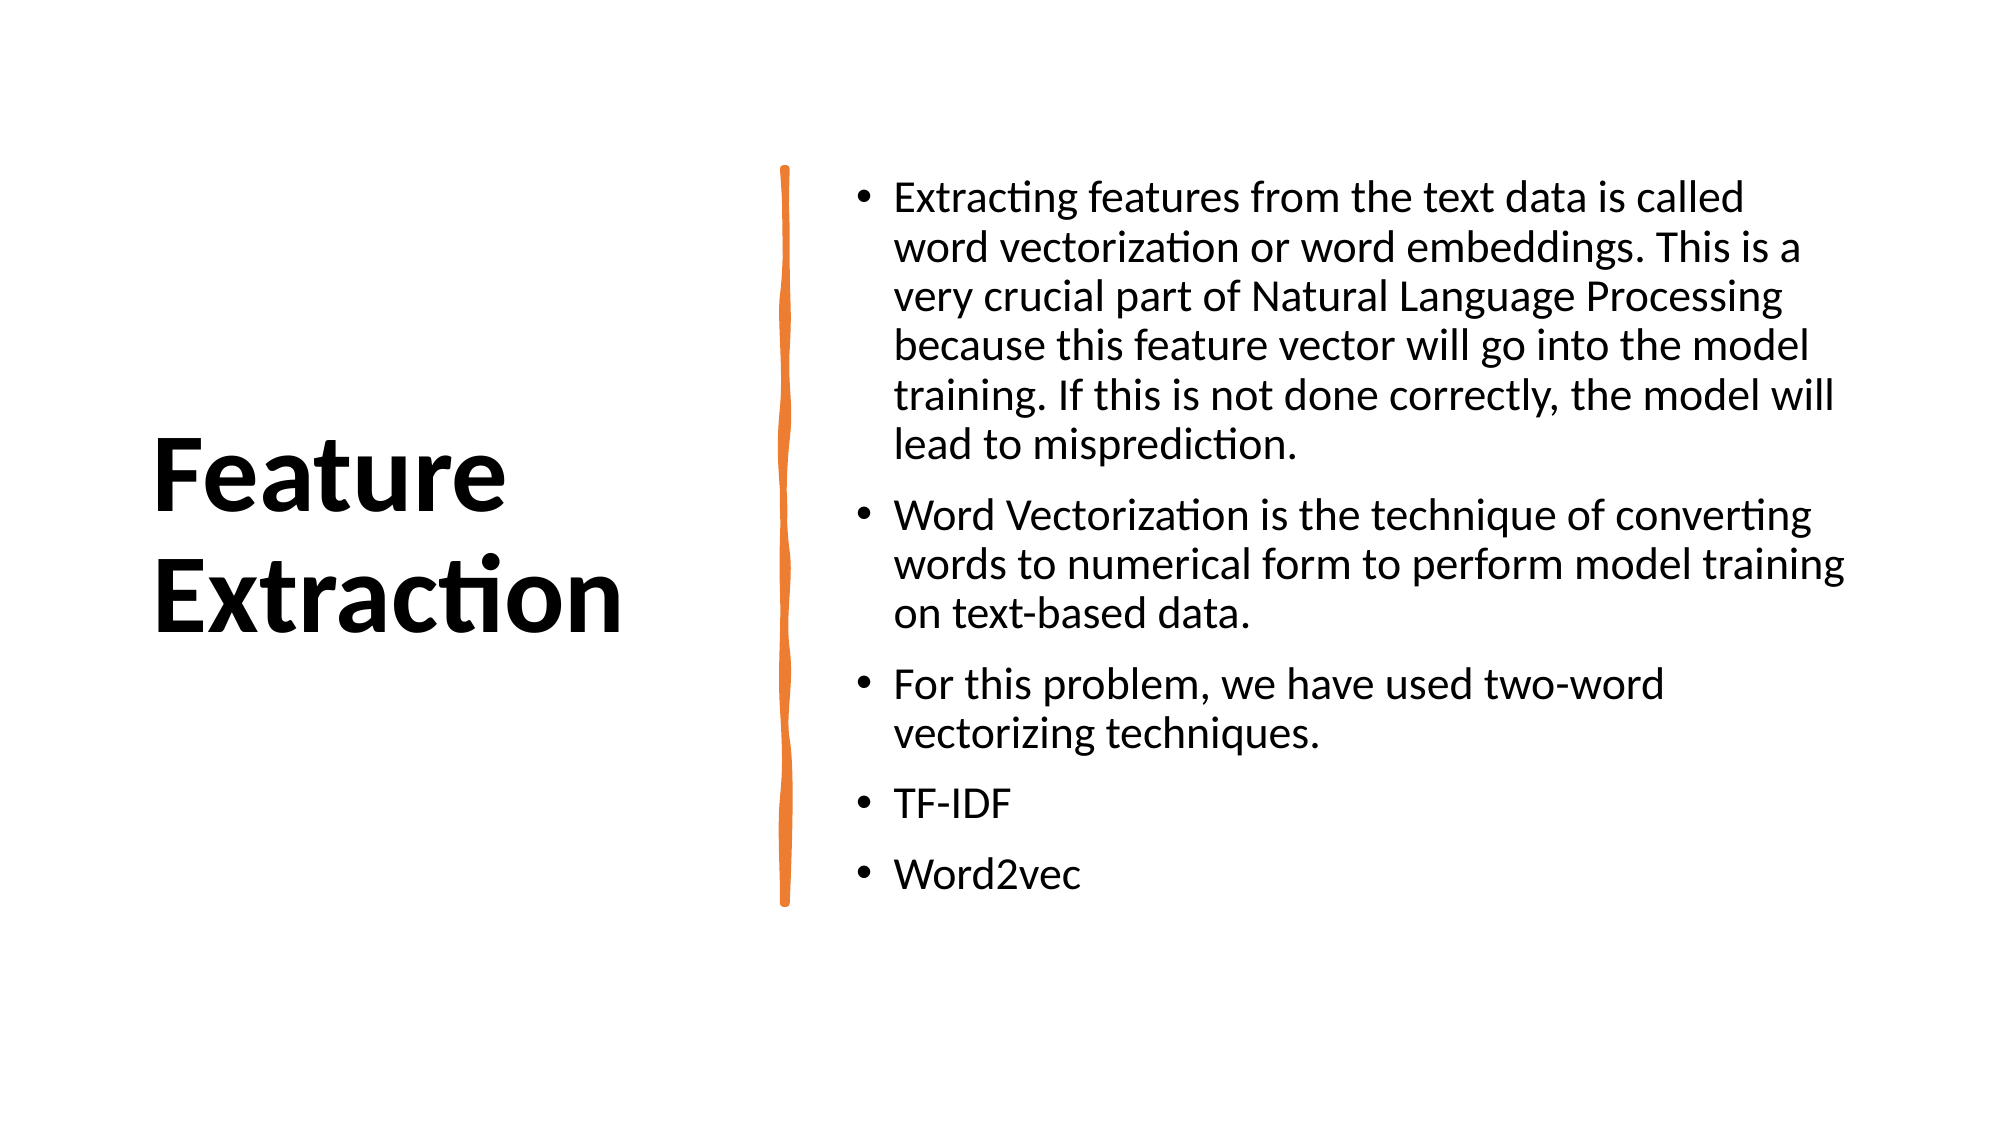

# Feature Extraction
Extracting features from the text data is called word vectorization or word embeddings. This is a very crucial part of Natural Language Processing because this feature vector will go into the model training. If this is not done correctly, the model will lead to misprediction.
Word Vectorization is the technique of converting words to numerical form to perform model training on text-based data.
For this problem, we have used two-word vectorizing techniques.
TF-IDF
Word2vec